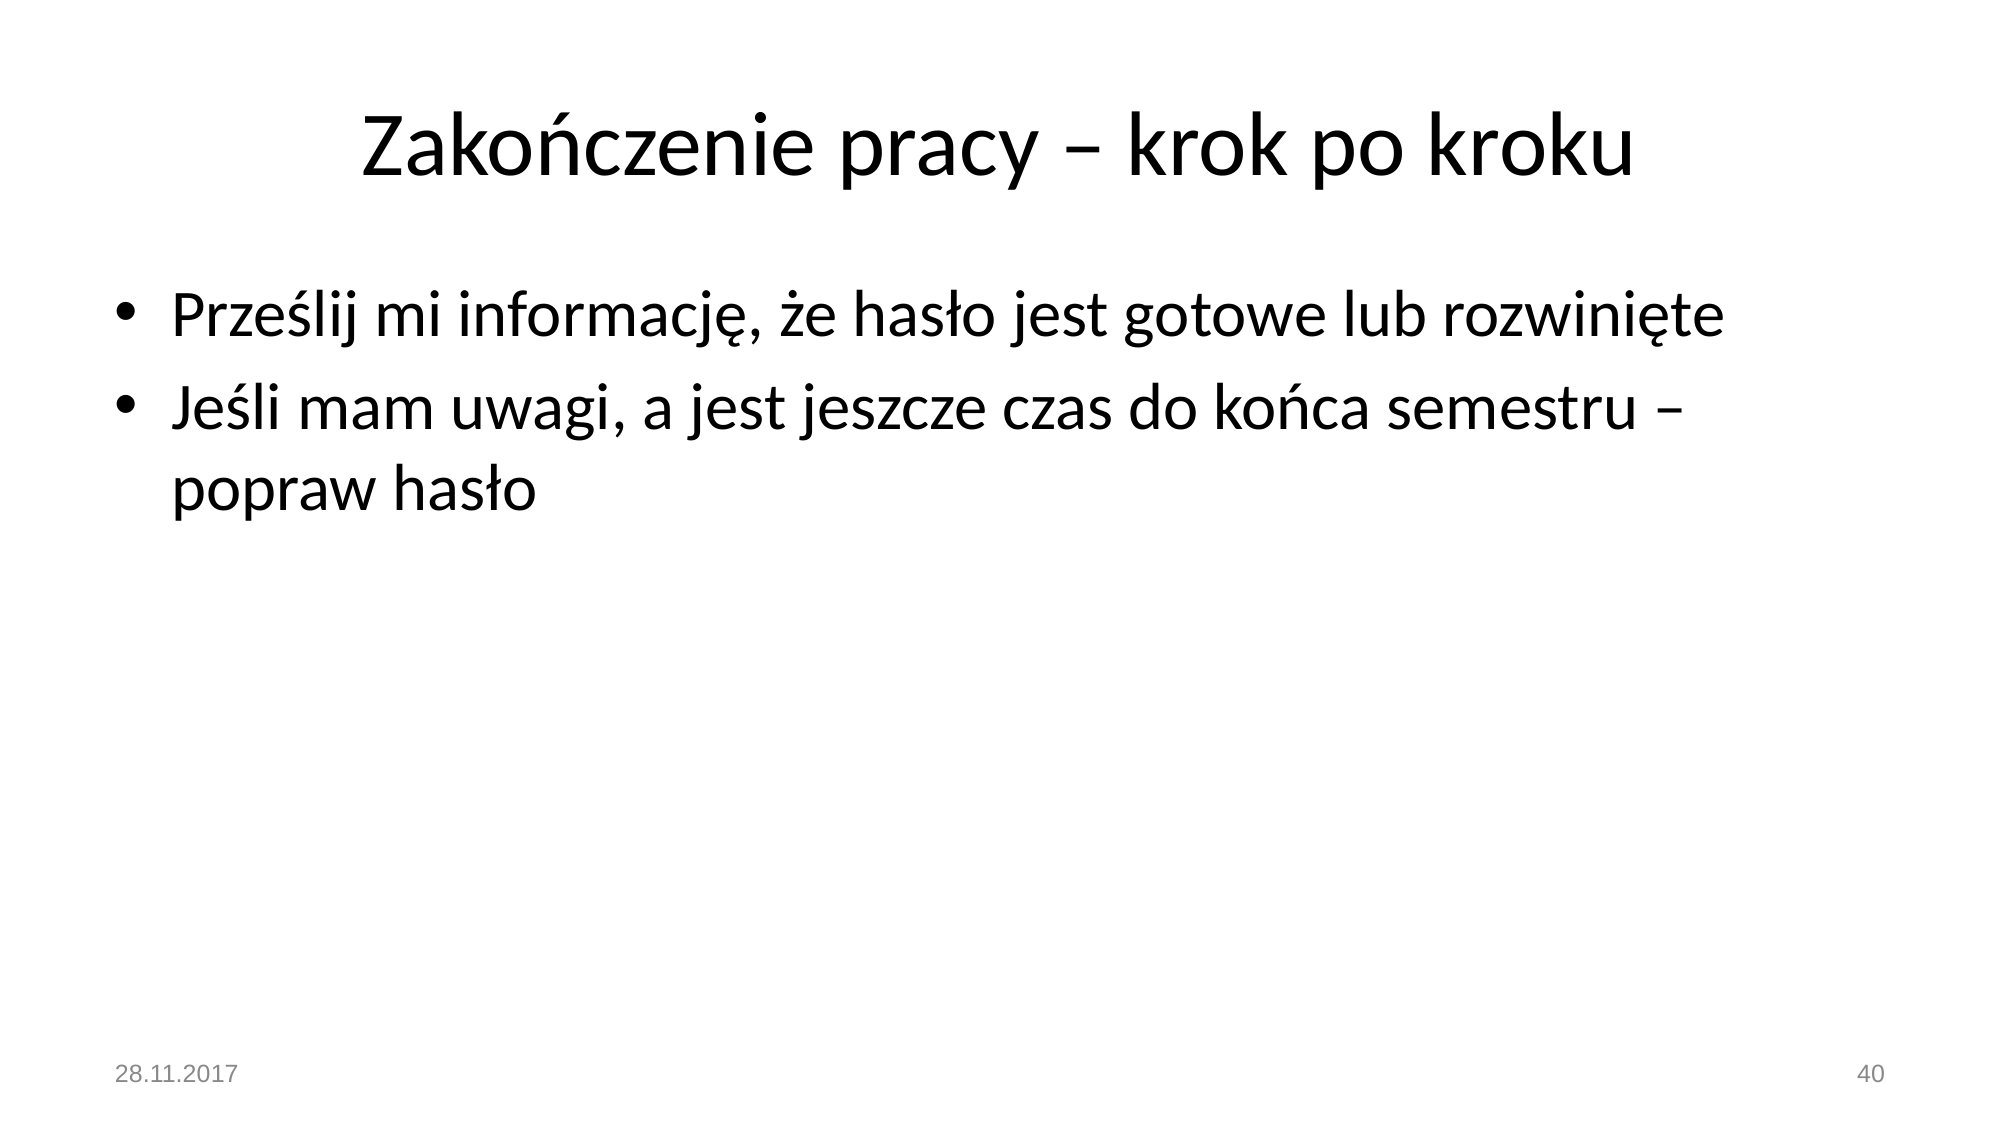

# Zakończenie pracy – krok po kroku
Prześlij mi informację, że hasło jest gotowe lub rozwinięte
Jeśli mam uwagi, a jest jeszcze czas do końca semestru – popraw hasło
28.11.2017
40